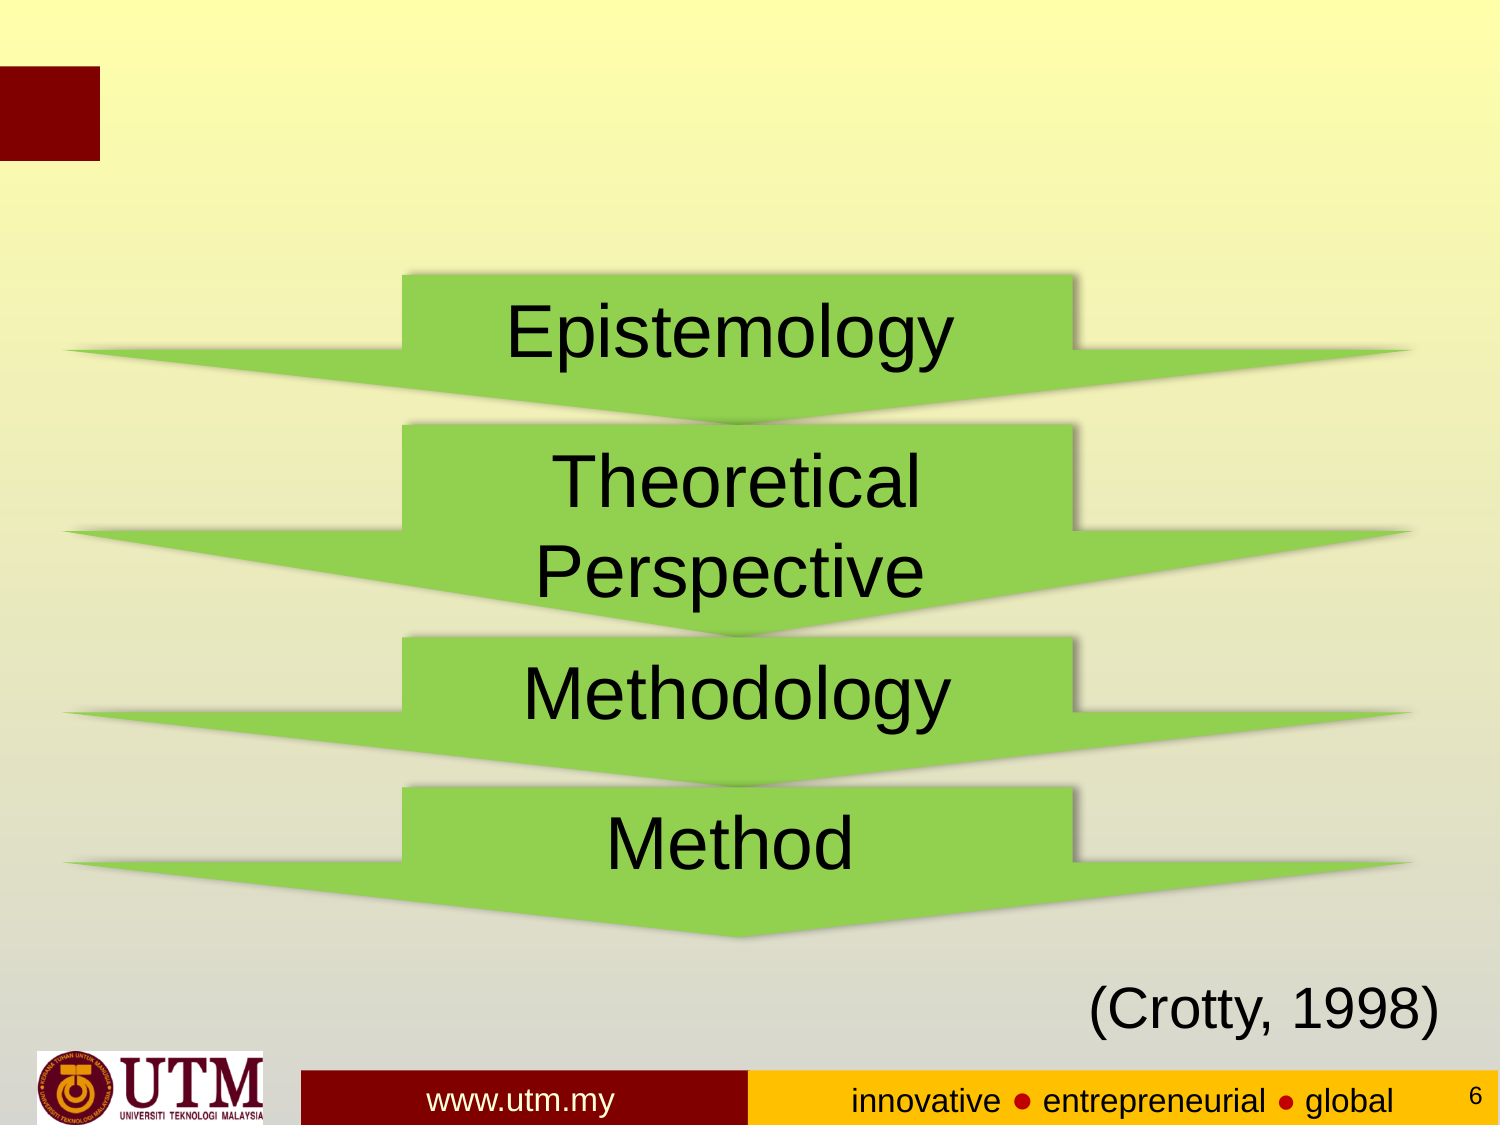

Epistemology
Theoretical Perspective
Methodology
Method
(Crotty, 1998)